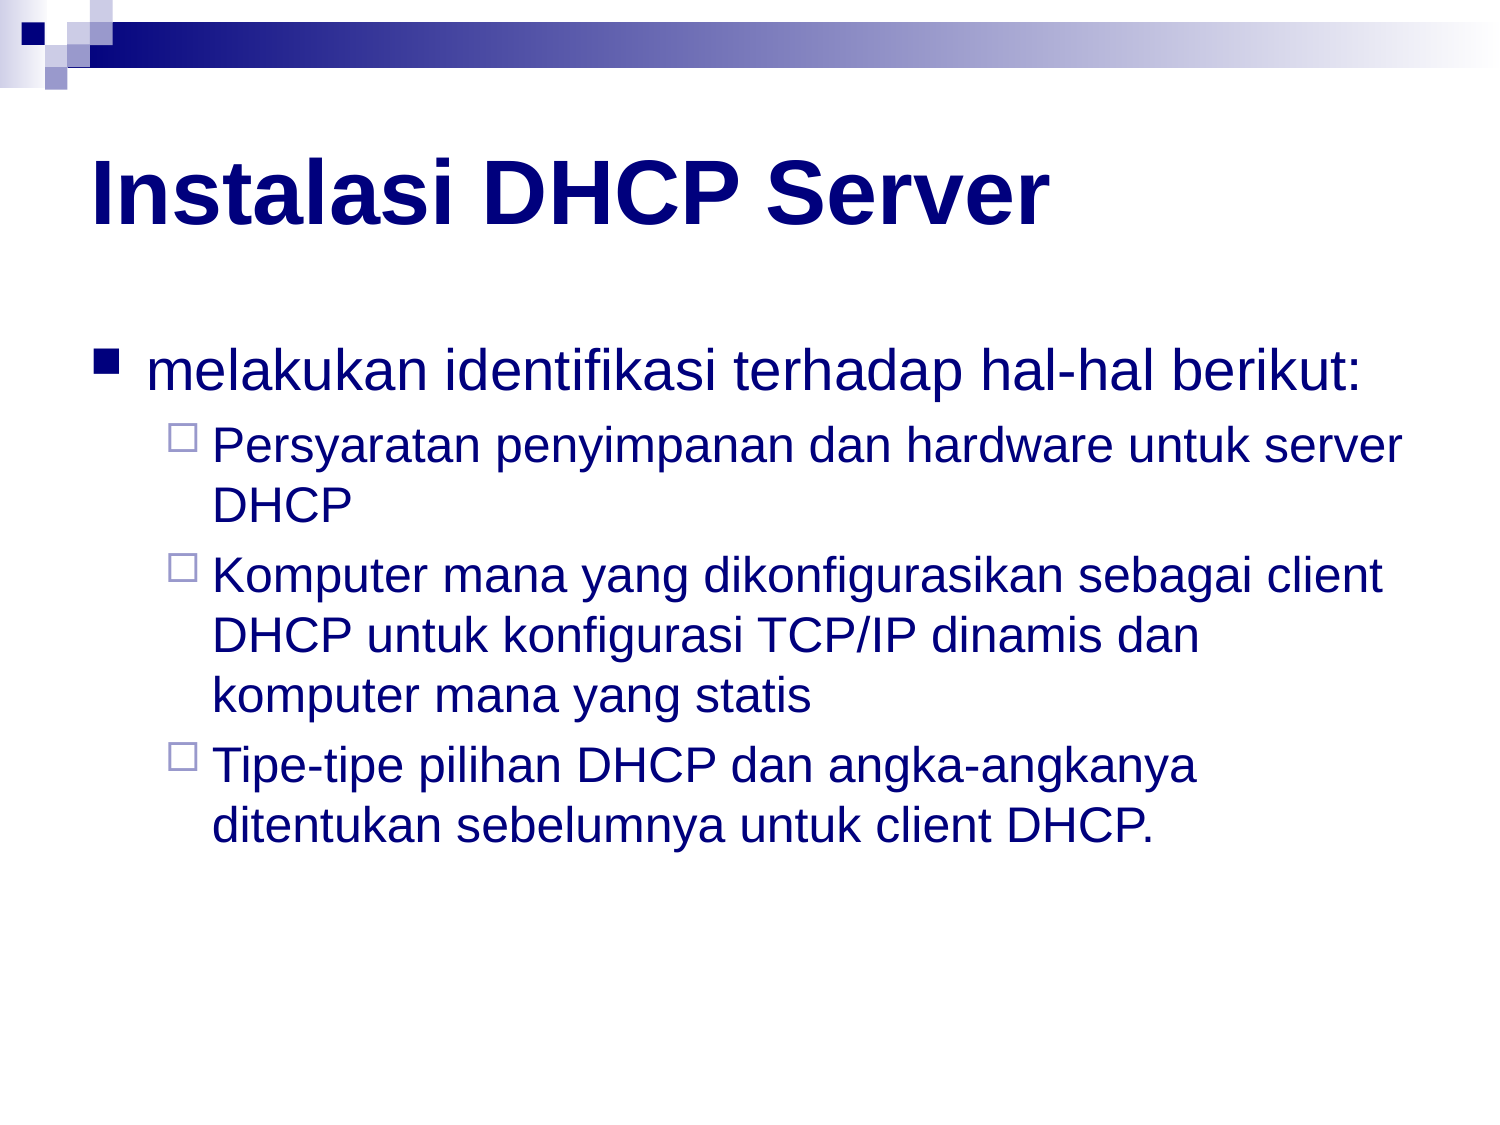

# Instalasi DHCP Server
melakukan identifikasi terhadap hal-hal berikut:
Persyaratan penyimpanan dan hardware untuk server DHCP
Komputer mana yang dikonfigurasikan sebagai client DHCP untuk konfigurasi TCP/IP dinamis dan komputer mana yang statis
Tipe-tipe pilihan DHCP dan angka-angkanya ditentukan sebelumnya untuk client DHCP.